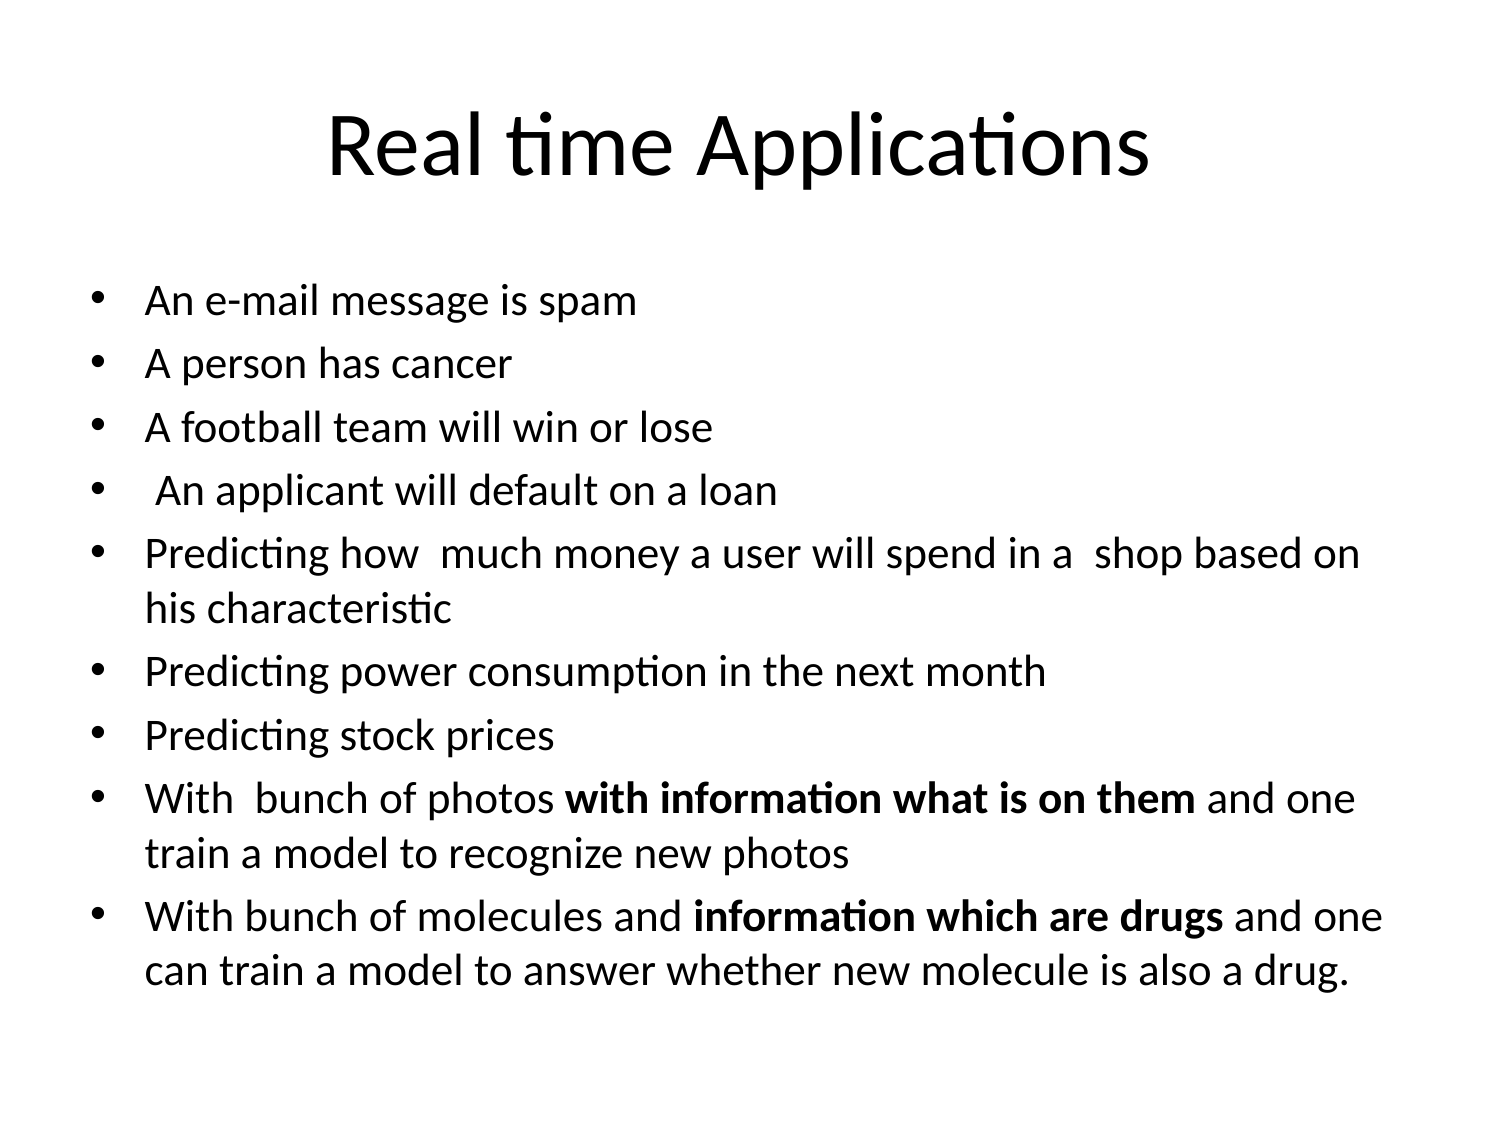

# Real time Applications
An e-mail message is spam
A person has cancer
A football team will win or lose
 An applicant will default on a loan
Predicting how  much money a user will spend in a  shop based on his characteristic
Predicting power consumption in the next month
Predicting stock prices
With  bunch of photos with information what is on them and one train a model to recognize new photos
With bunch of molecules and information which are drugs and one can train a model to answer whether new molecule is also a drug.